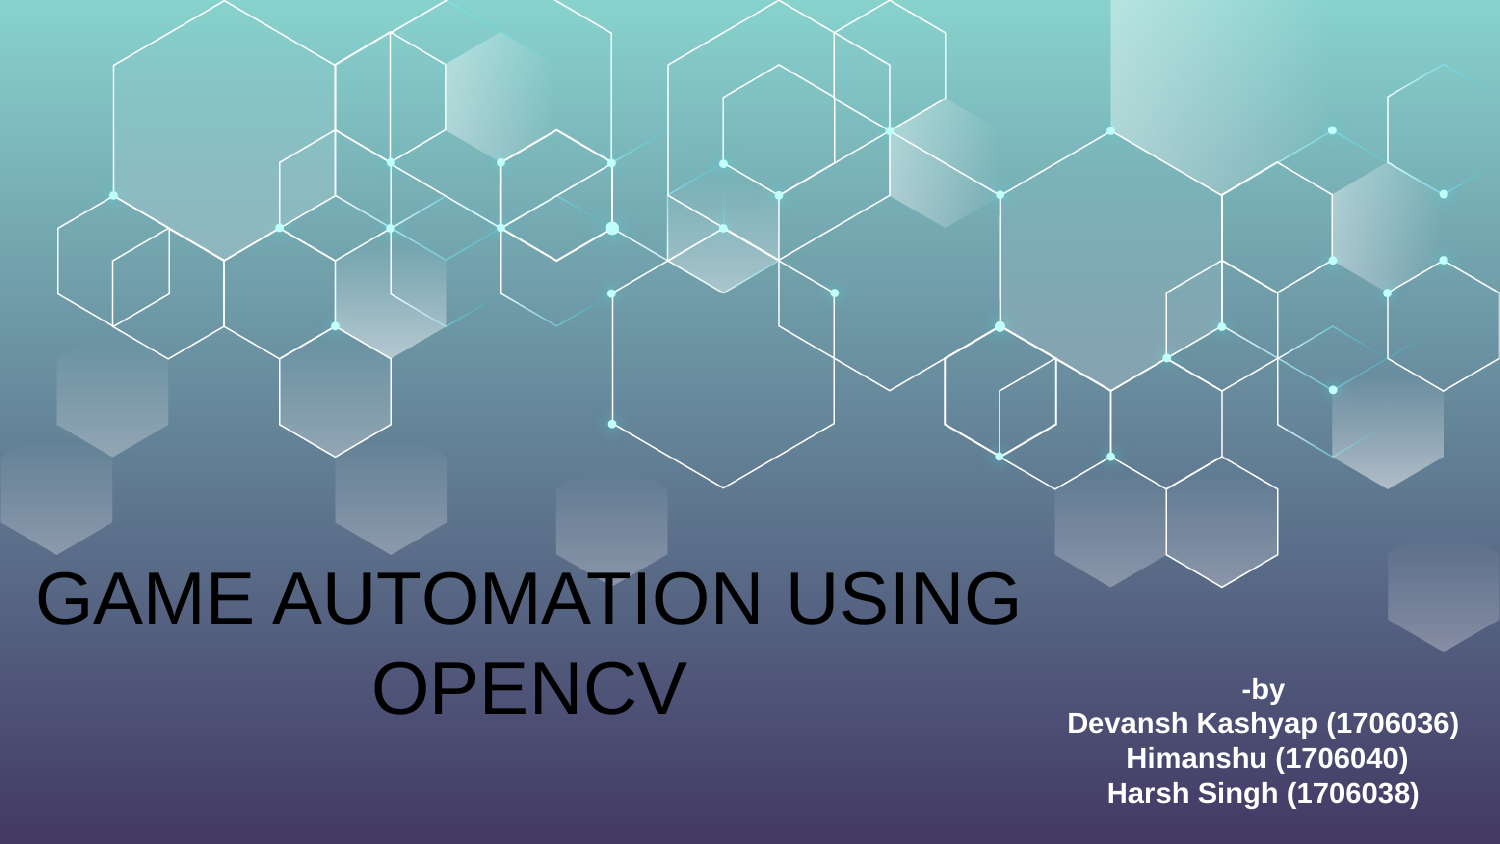

# GAME AUTOMATION USING OPENCV
-by
Devansh Kashyap (1706036)
 Himanshu (1706040)
Harsh Singh (1706038)